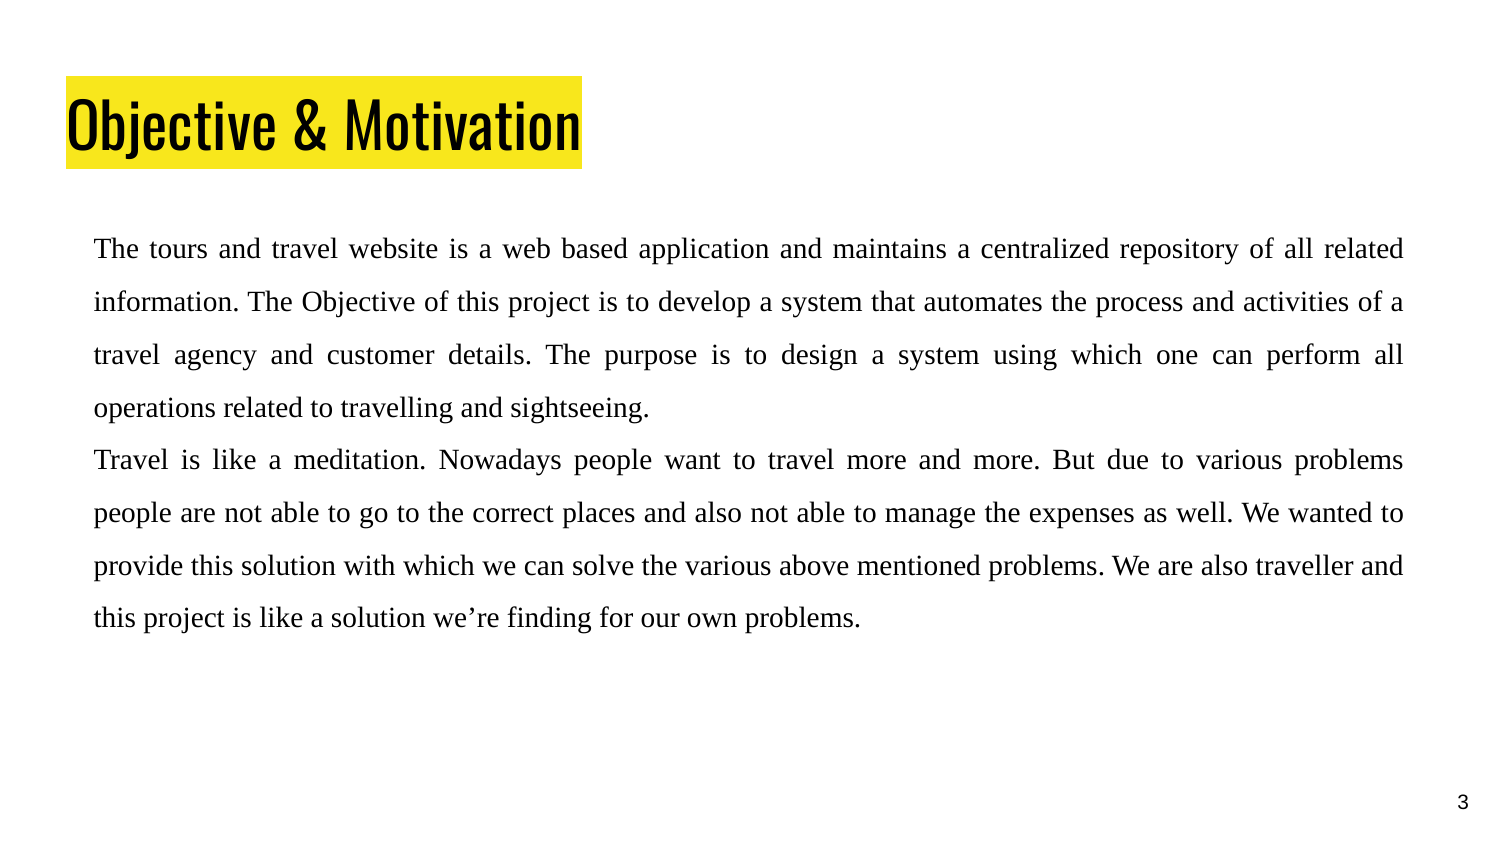

# Objective & Motivation
The tours and travel website is a web based application and maintains a centralized repository of all related information. The Objective of this project is to develop a system that automates the process and activities of a travel agency and customer details. The purpose is to design a system using which one can perform all operations related to travelling and sightseeing.
Travel is like a meditation. Nowadays people want to travel more and more. But due to various problems people are not able to go to the correct places and also not able to manage the expenses as well. We wanted to provide this solution with which we can solve the various above mentioned problems. We are also traveller and this project is like a solution we’re finding for our own problems.

3